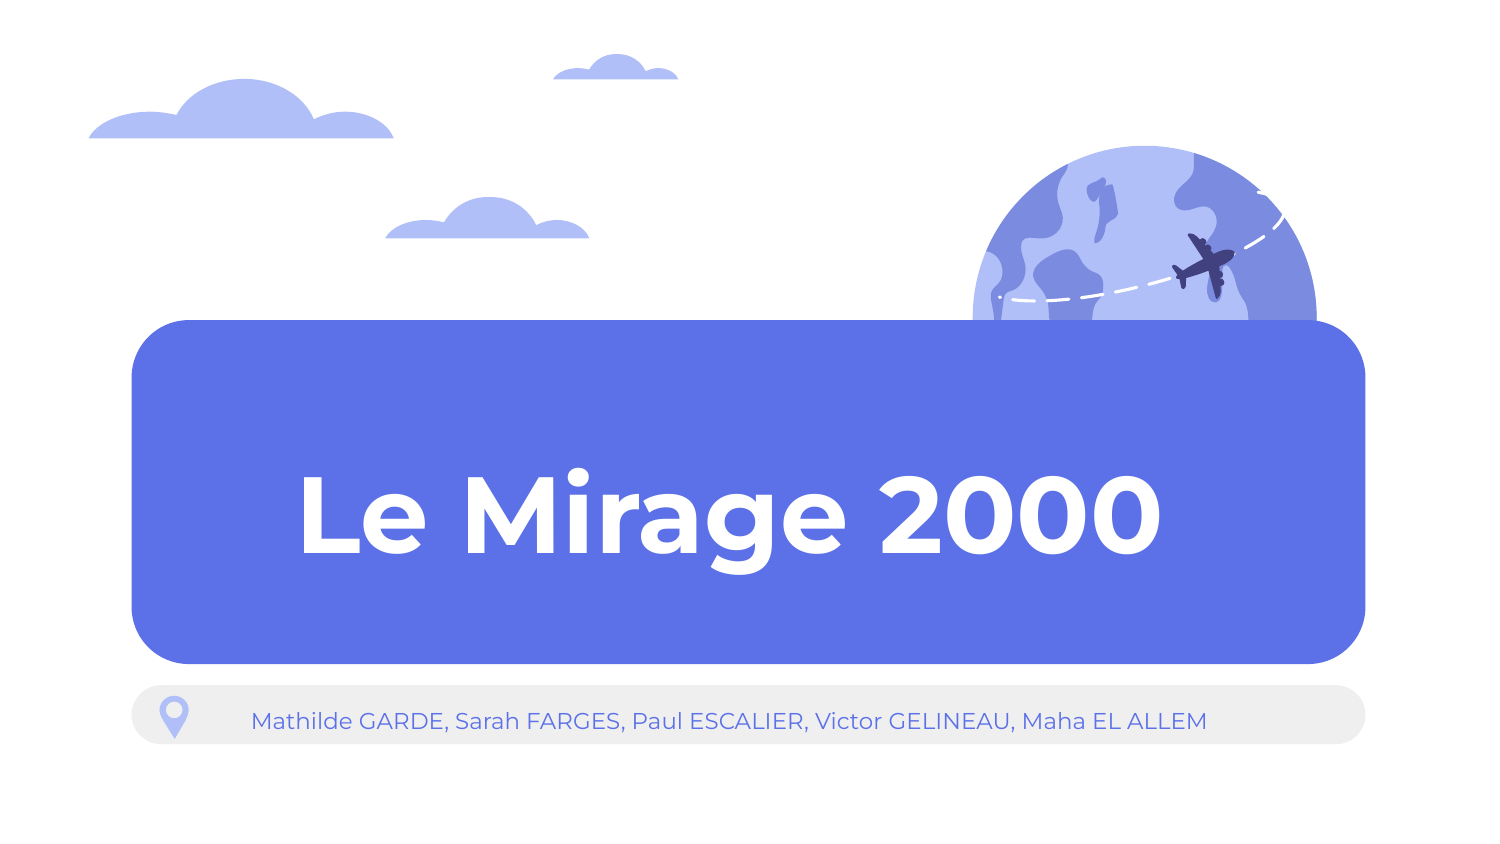

# Le Mirage 2000
Mathilde GARDE, Sarah FARGES, Paul ESCALIER, Victor GELINEAU, Maha EL ALLEM